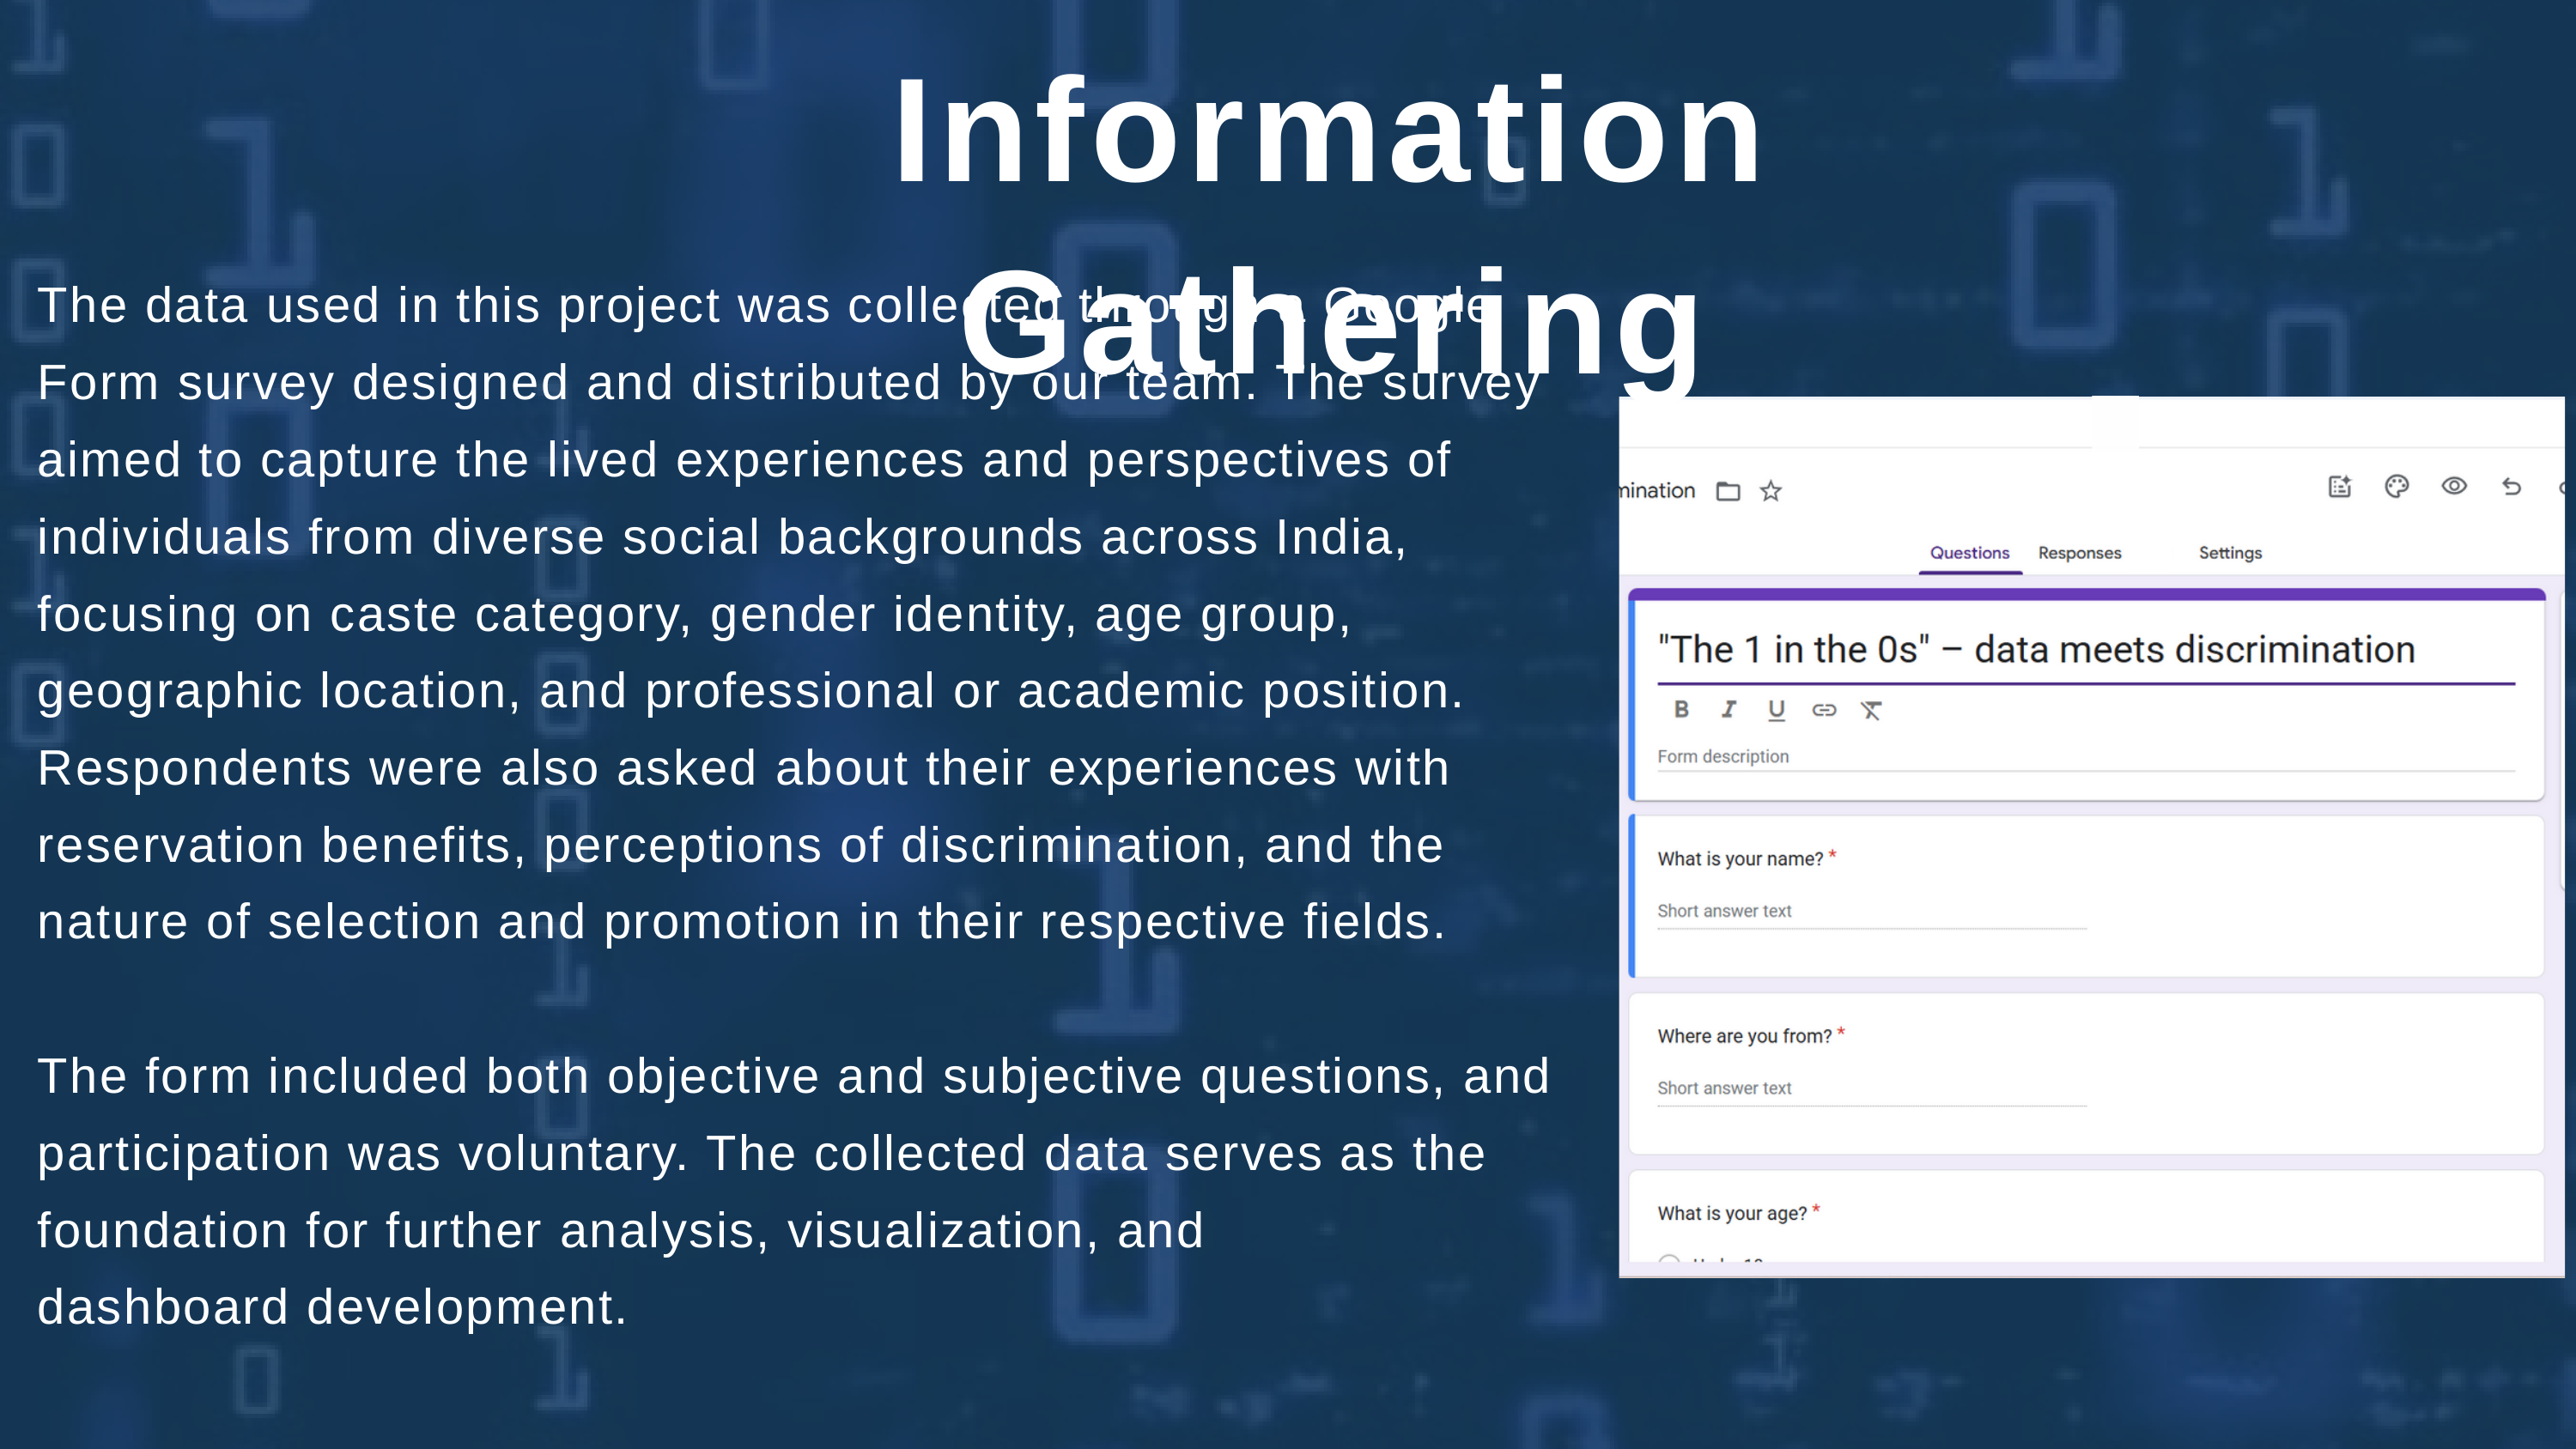

Information Gathering
The data used in this project was collected through a Google Form survey designed and distributed by our team. The survey aimed to capture the lived experiences and perspectives of individuals from diverse social backgrounds across India, focusing on caste category, gender identity, age group, geographic location, and professional or academic position. Respondents were also asked about their experiences with reservation benefits, perceptions of discrimination, and the nature of selection and promotion in their respective fields.

The form included both objective and subjective questions, and participation was voluntary. The collected data serves as the foundation for further analysis, visualization, and dashboard development.